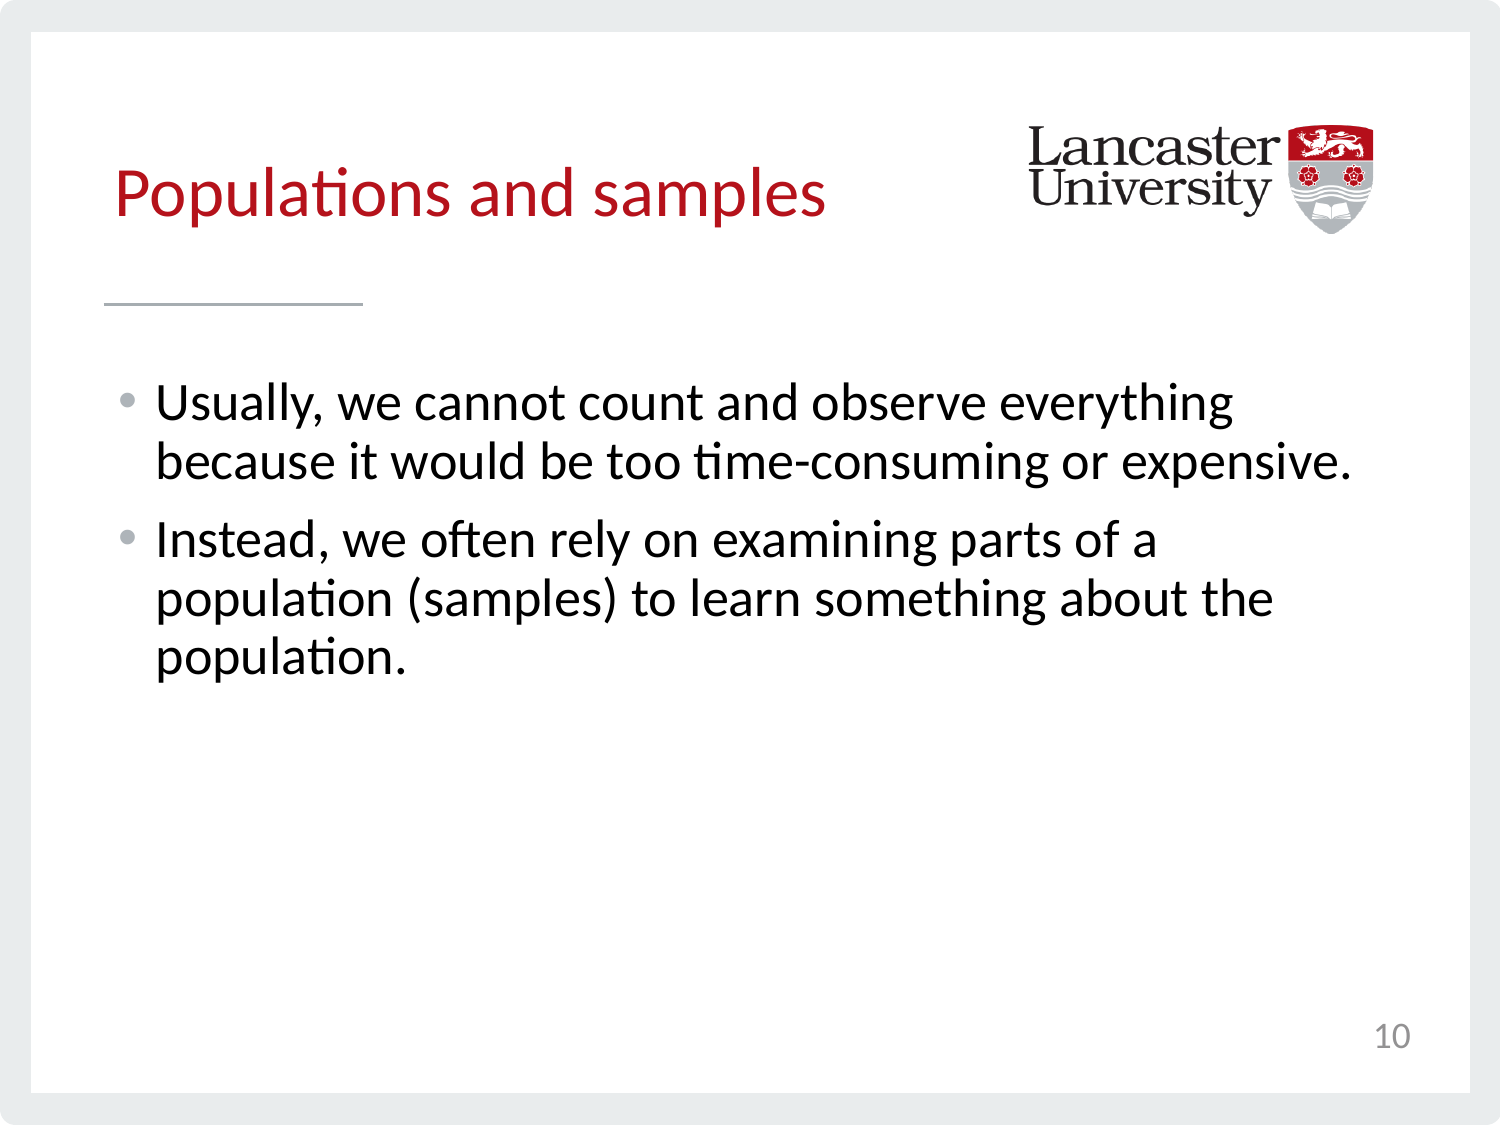

# Populations and samples
Usually, we cannot count and observe everything because it would be too time-consuming or expensive.
Instead, we often rely on examining parts of a population (samples) to learn something about the population.

10